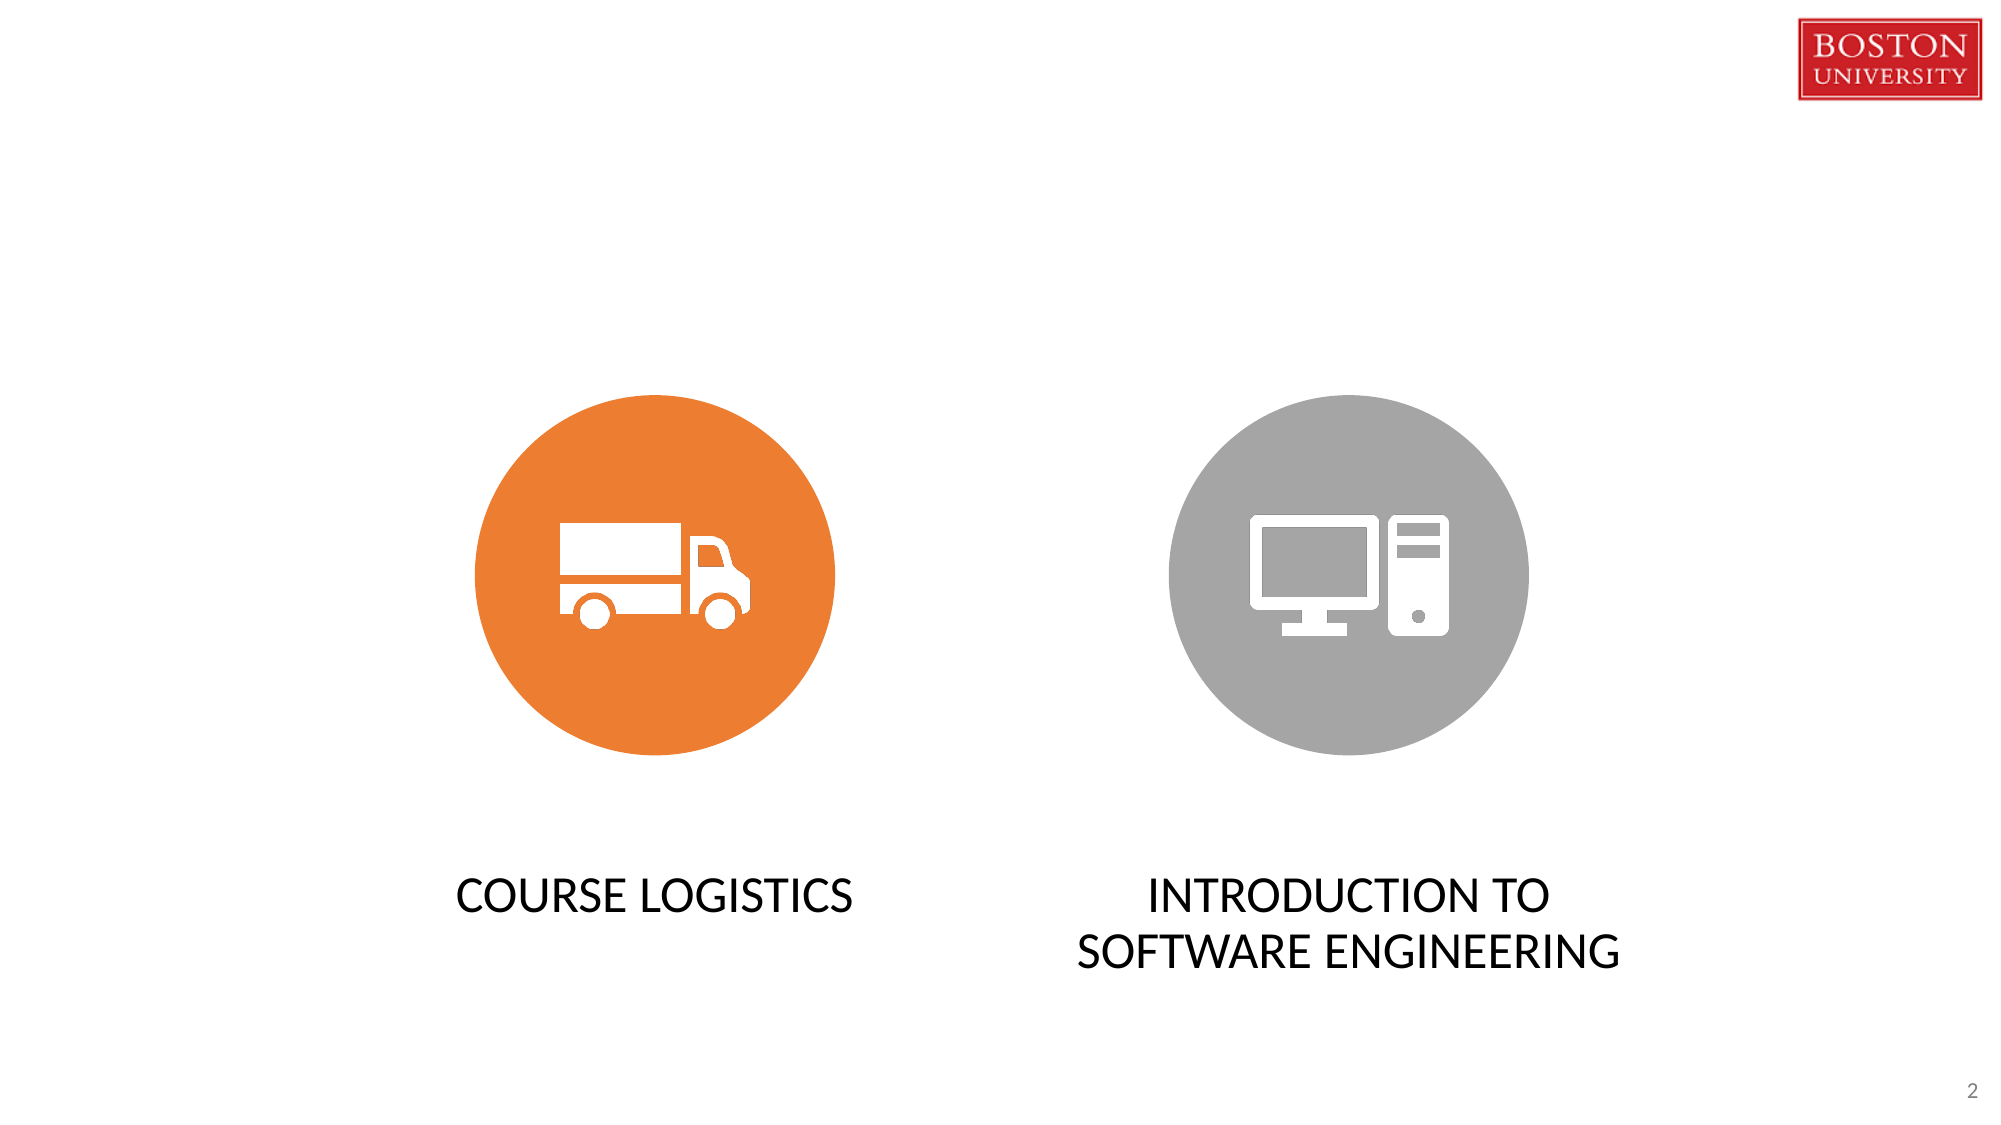

# Lecture Outlines
Course Logistics
Introduction to Software Engineering
2